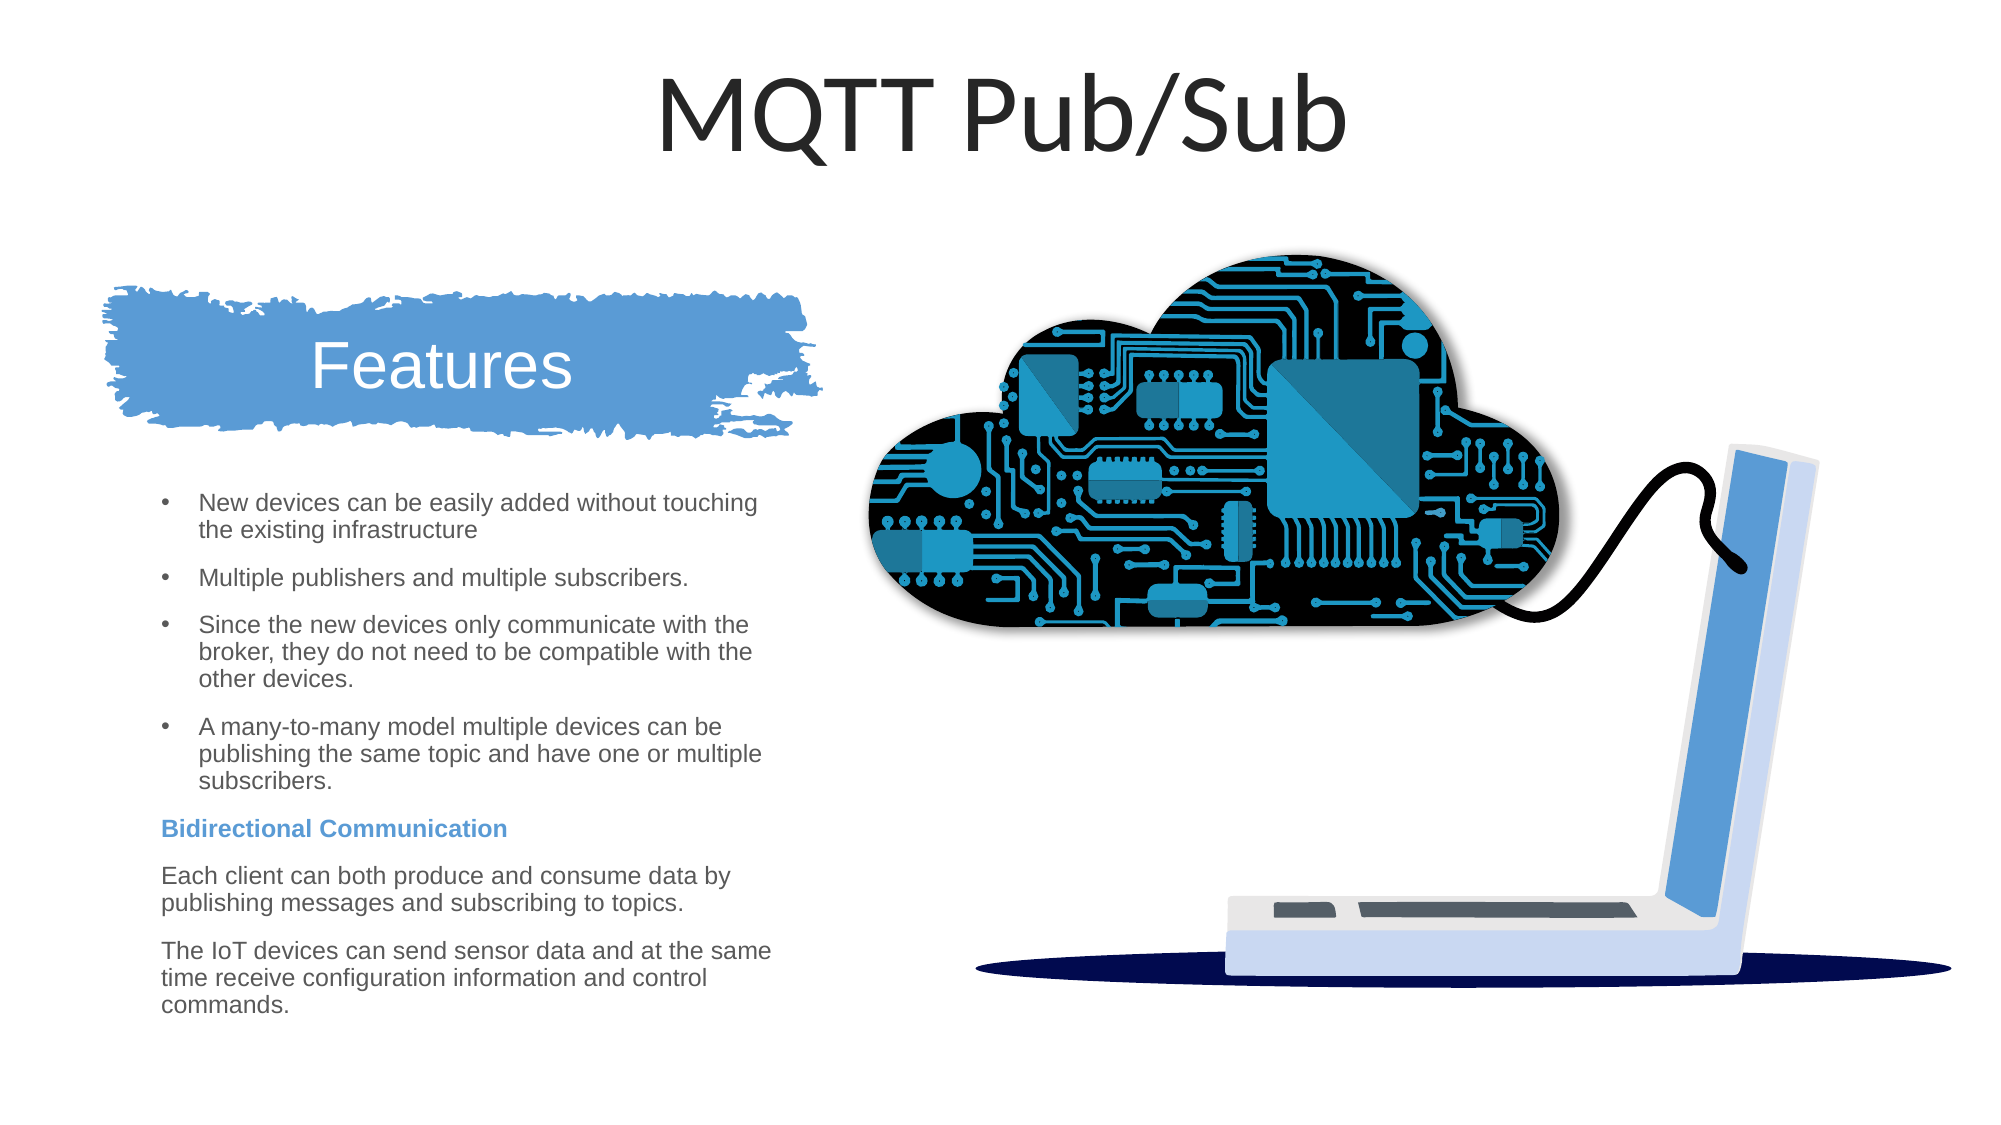

MQTT Pub/Sub

Features
New devices can be easily added without touching the existing infrastructure
Multiple publishers and multiple subscribers.
Since the new devices only communicate with the broker, they do not need to be compatible with the other devices.
A many-to-many model multiple devices can be publishing the same topic and have one or multiple subscribers.
Bidirectional Communication
Each client can both produce and consume data by publishing messages and subscribing to topics.
The IoT devices can send sensor data and at the same time receive configuration information and control commands.